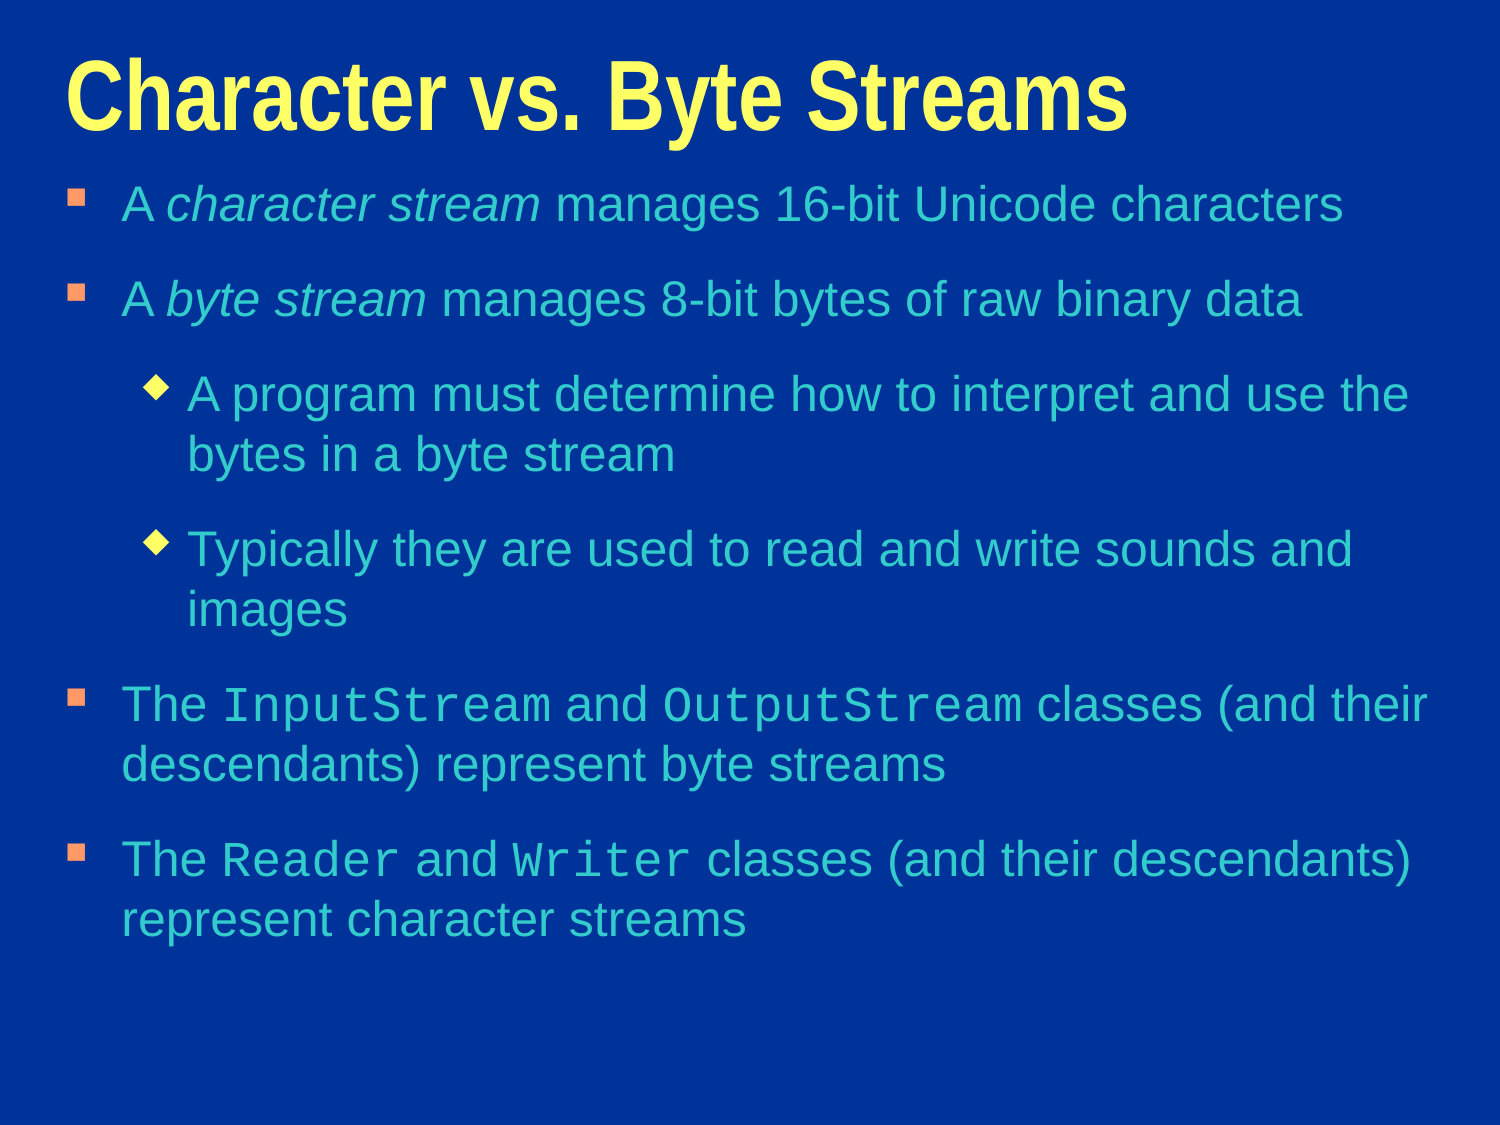

# Character vs. Byte Streams
A character stream manages 16-bit Unicode characters
A byte stream manages 8-bit bytes of raw binary data
A program must determine how to interpret and use the bytes in a byte stream
Typically they are used to read and write sounds and images
The InputStream and OutputStream classes (and their descendants) represent byte streams
The Reader and Writer classes (and their descendants) represent character streams